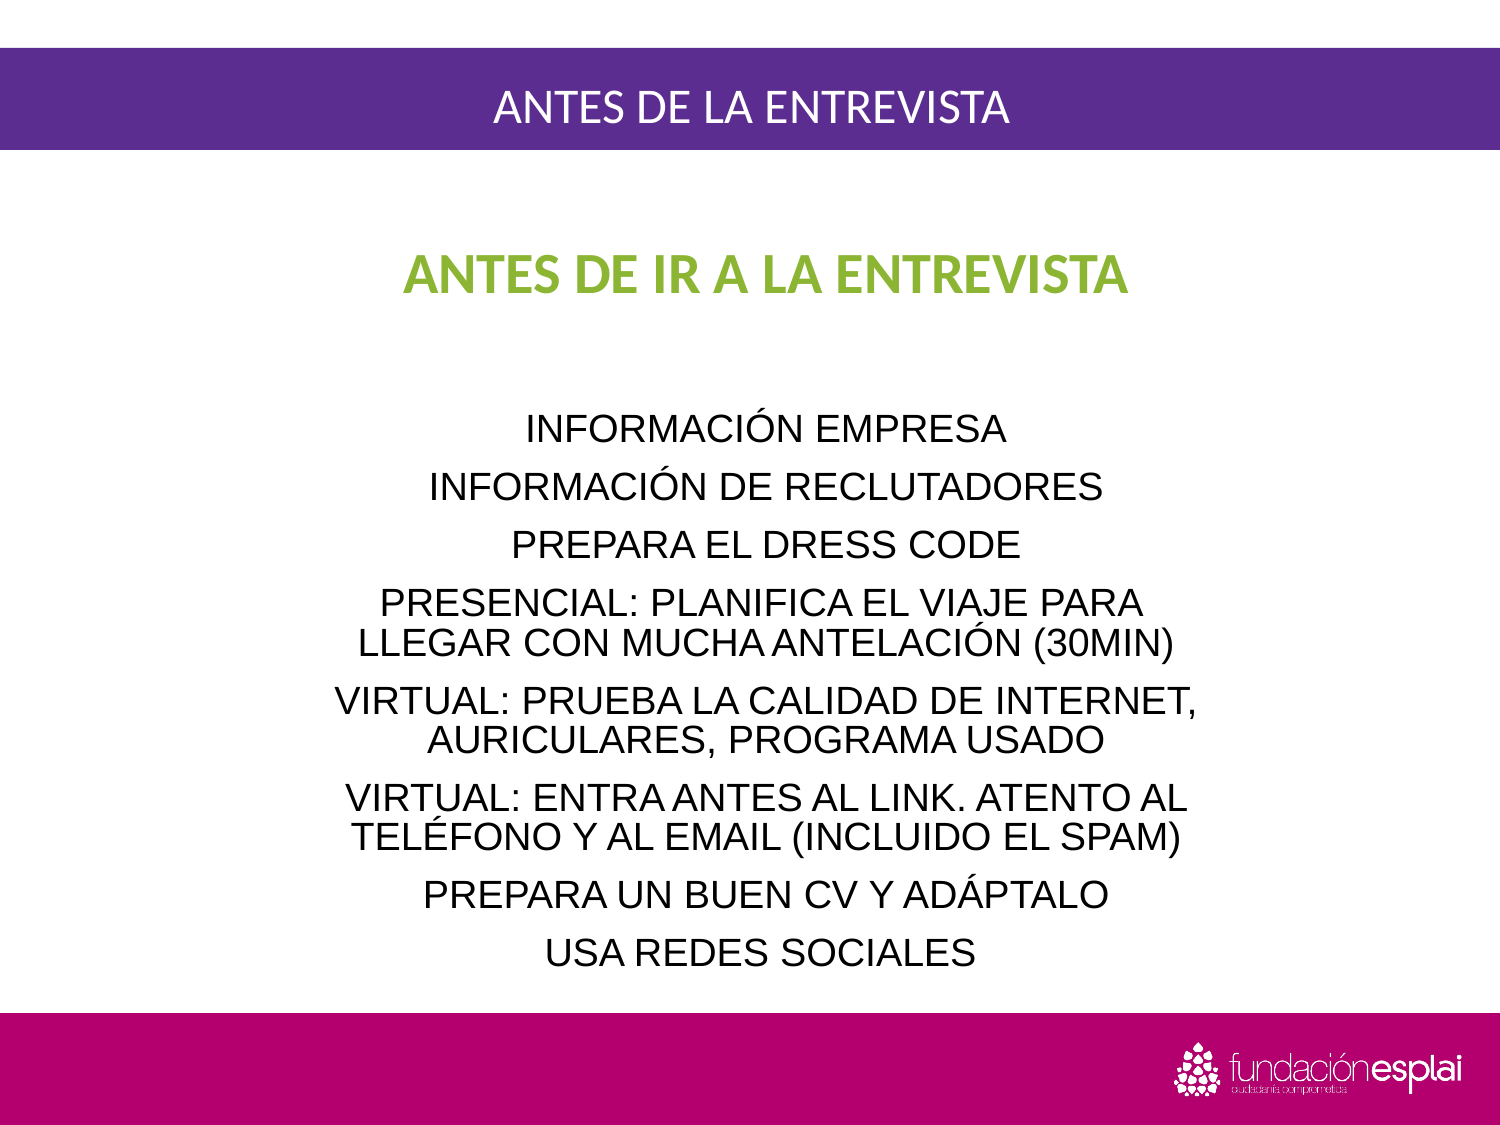

# ANTES DE LA ENTREVISTA
ANTES DE IR A LA ENTREVISTA

INFORMACIÓN EMPRESA
INFORMACIÓN DE RECLUTADORES
PREPARA EL DRESS CODE
PRESENCIAL: PLANIFICA EL VIAJE PARA  LLEGAR CON MUCHA ANTELACIÓN (30MIN)
VIRTUAL: PRUEBA LA CALIDAD DE INTERNET, AURICULARES, PROGRAMA USADO
VIRTUAL: ENTRA ANTES AL LINK. ATENTO AL TELÉFONO Y AL EMAIL (INCLUIDO EL SPAM)
PREPARA UN BUEN CV Y ADÁPTALO
USA REDES SOCIALES